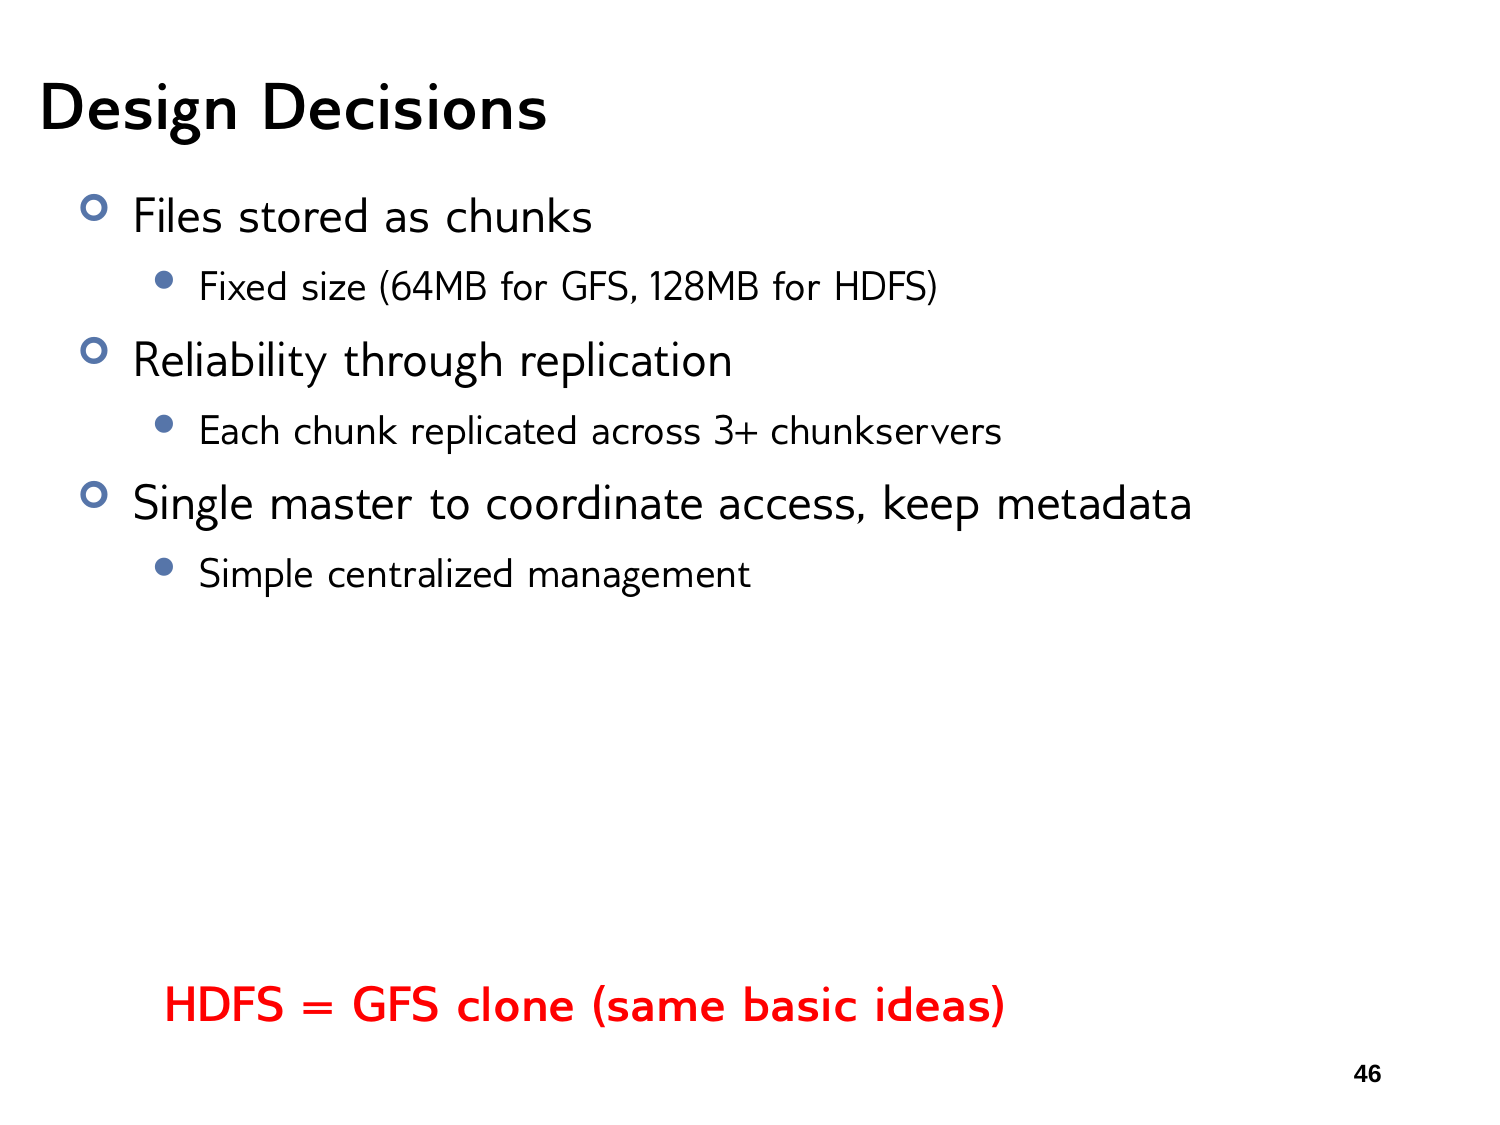

# Design Decisions
Files stored as chunks
Fixed size (64MB for GFS, 128MB for HDFS)
Reliability through replication
Each chunk replicated across 3+ chunkservers
Single master to coordinate access, keep metadata
Simple centralized management
HDFS = GFS clone (same basic ideas)
46